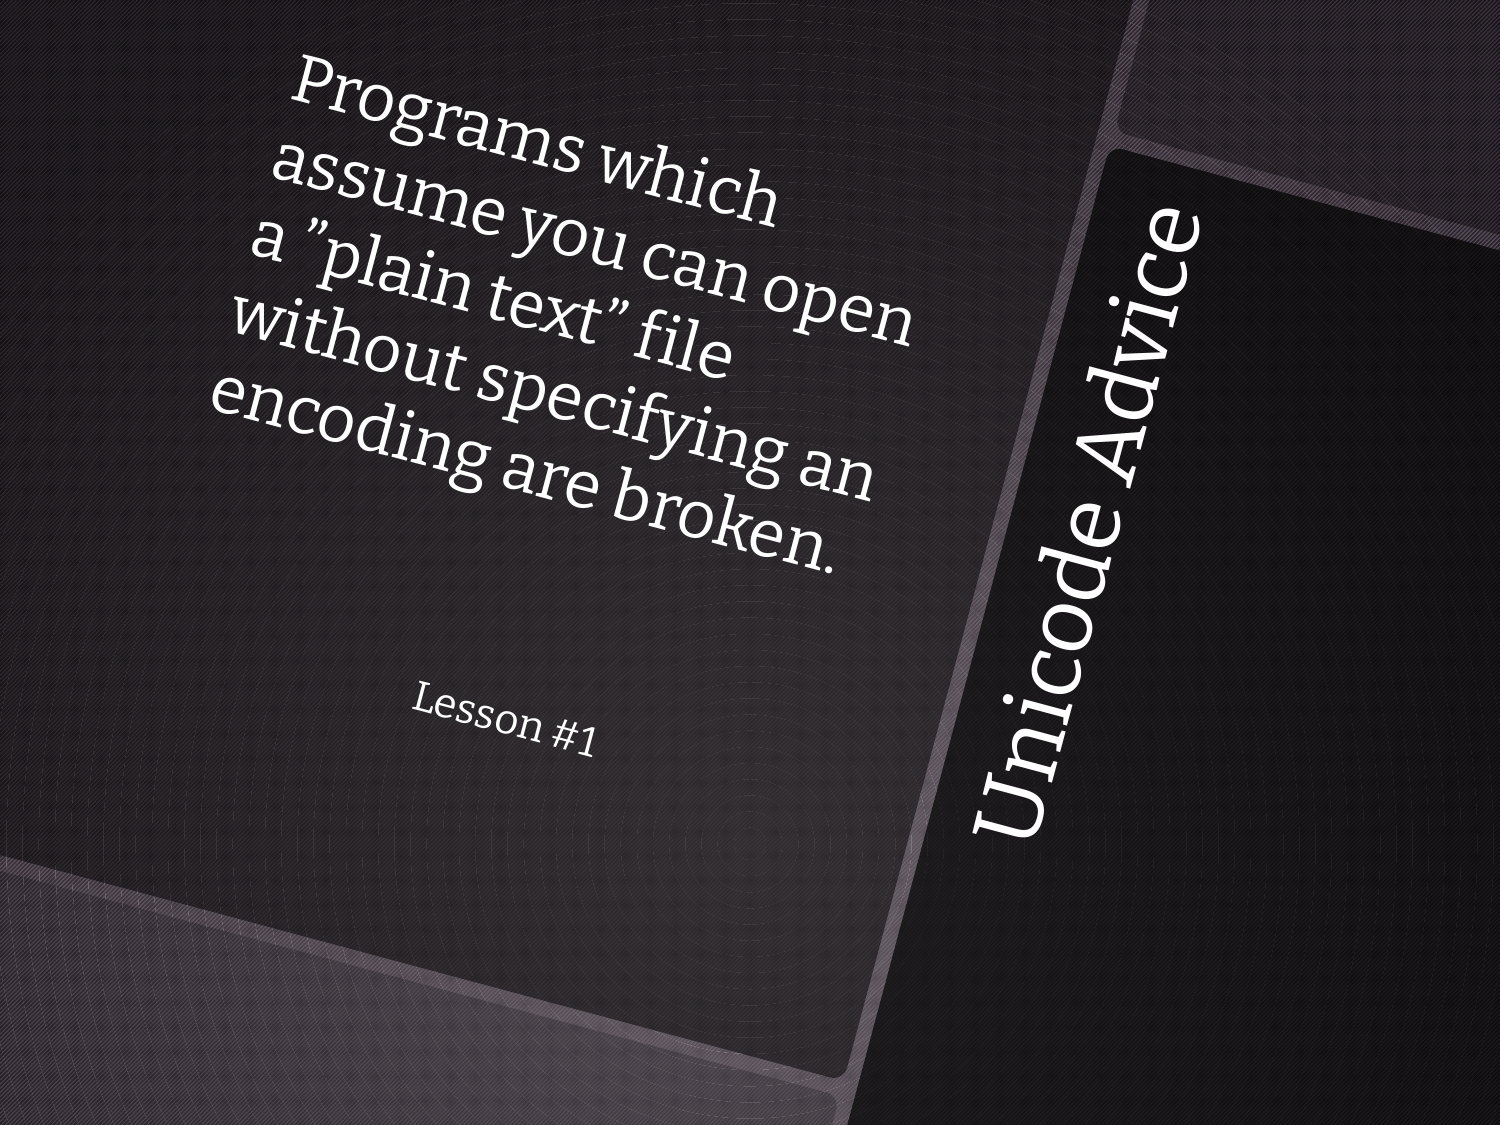

Programs which assume you can open a ”plain text” file without specifying an encoding are broken.
# Unicode Advice
Lesson #1